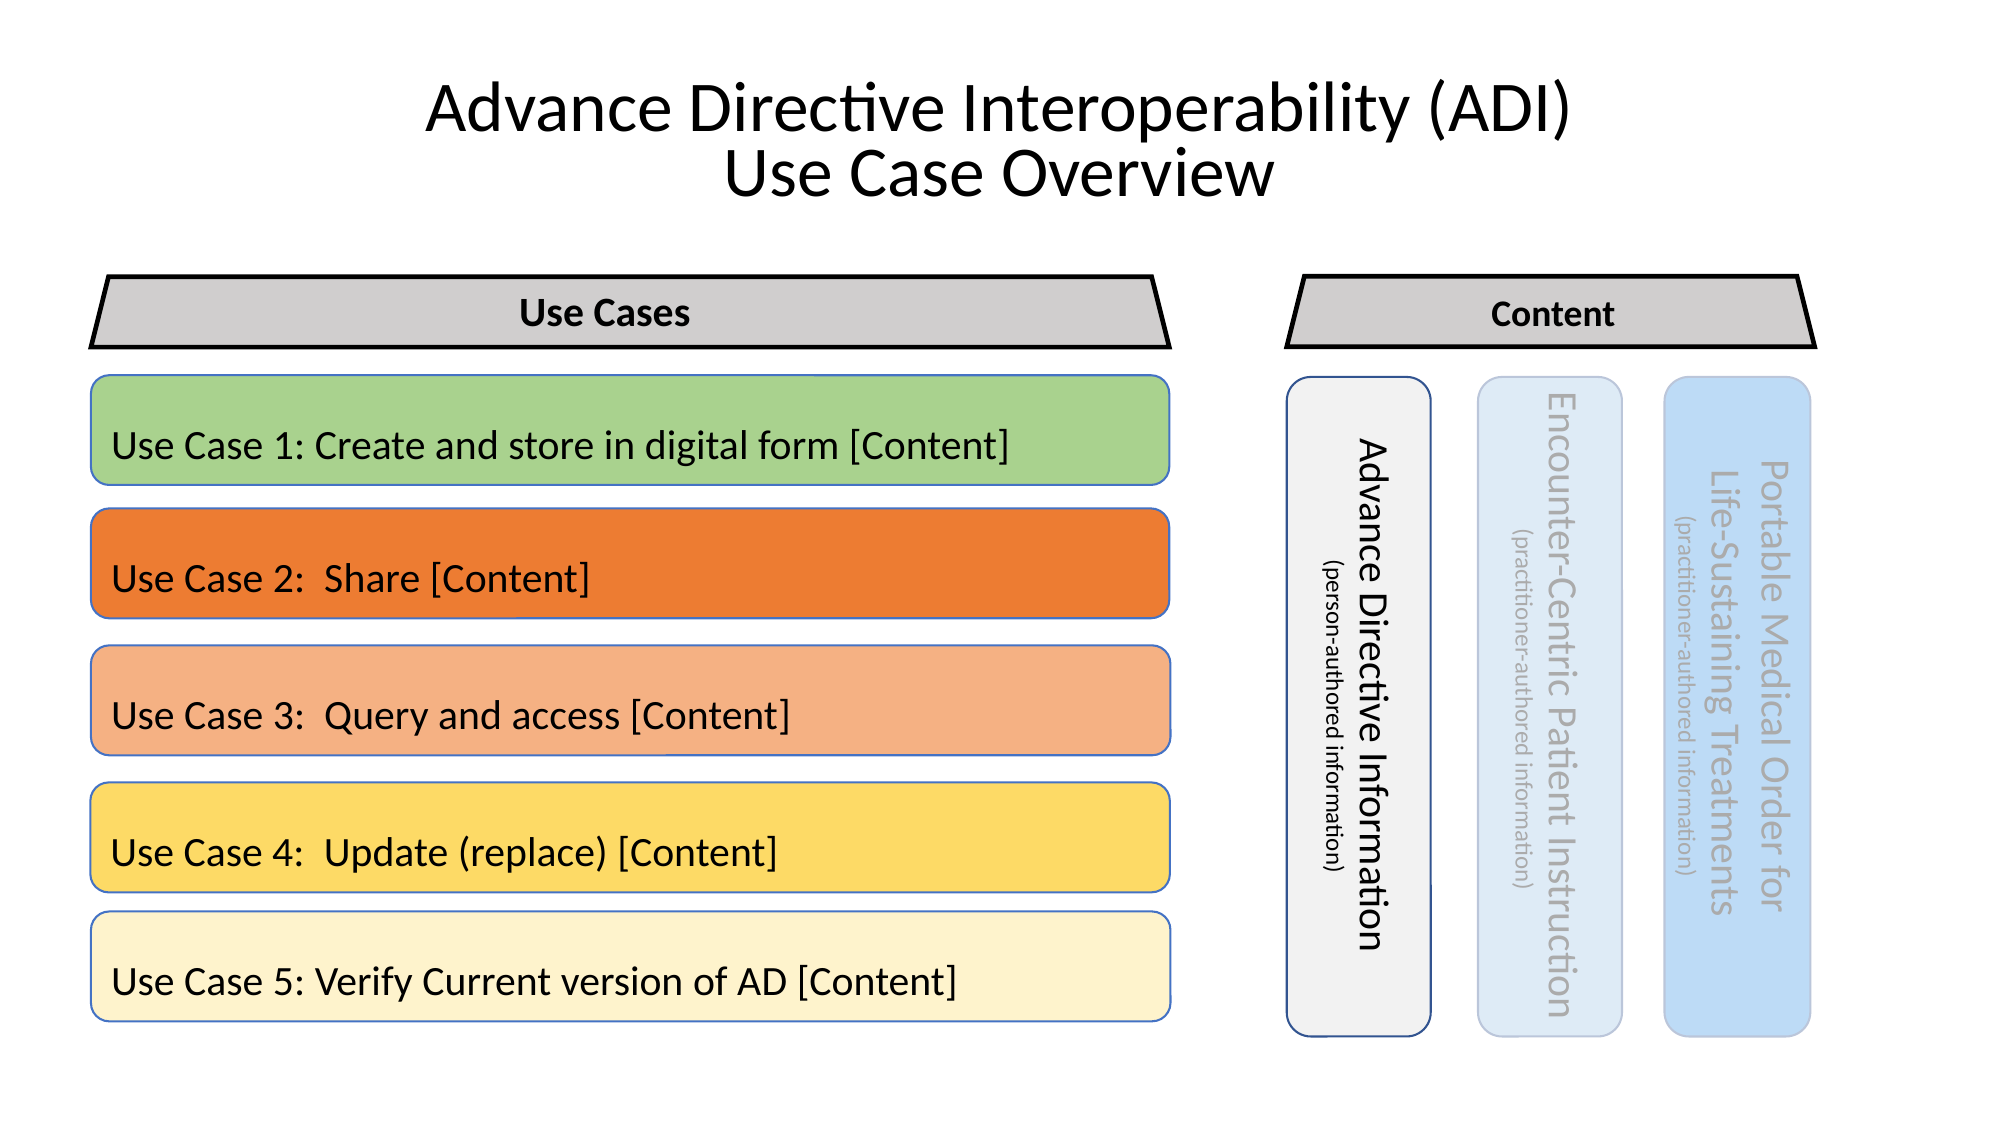

# Advance Directive Interoperability (ADI) Use Case Overview

Use Cases
Content

Use Case 1: Create and store in digital form [Content]

Use Case 2:  Share [Content]
Portable Medical Order for
 Life-Sustaining Treatments
(practitioner-authored information)
Use Case 3:  Query and access [Content]
Encounter-Centric Patient Instruction
(practitioner-authored information)
Advance Directive Information
(person-authored information)
Use Case 4:  Update (replace) [Content]
Use Case 5: Verify Current version of AD [Content]